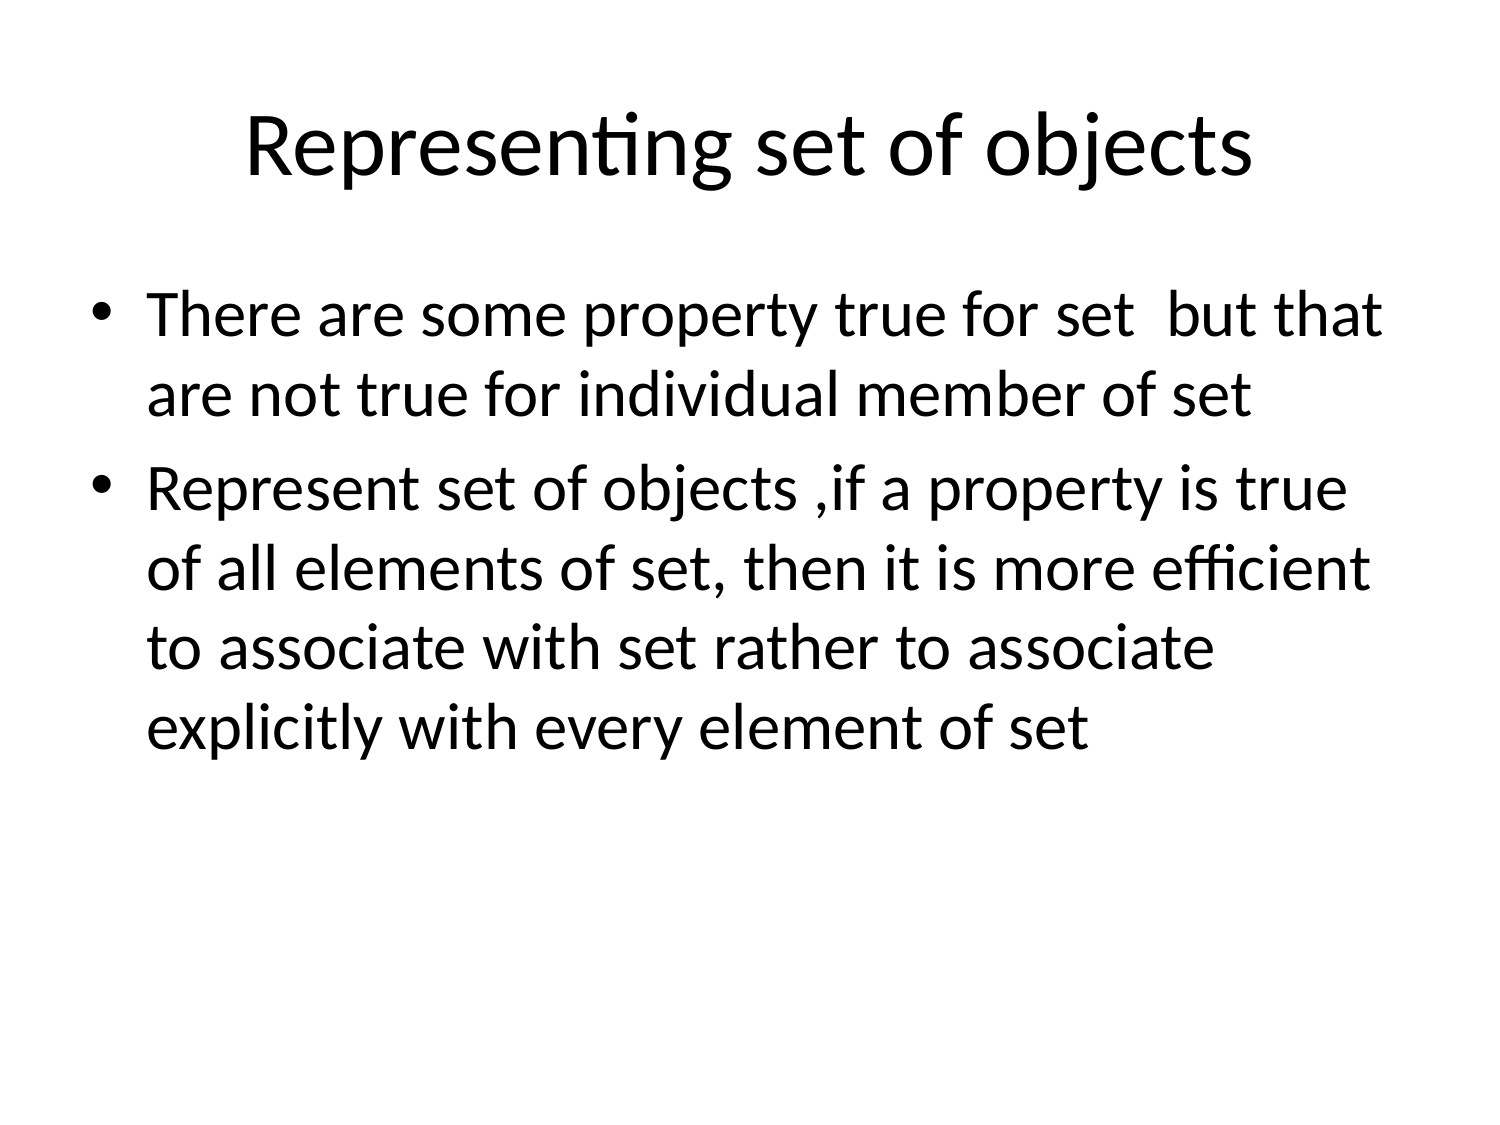

# Representing set of objects
There are some property true for set  but that are not true for individual member of set
Represent set of objects ,if a property is true of all elements of set, then it is more efficient to associate with set rather to associate explicitly with every element of set